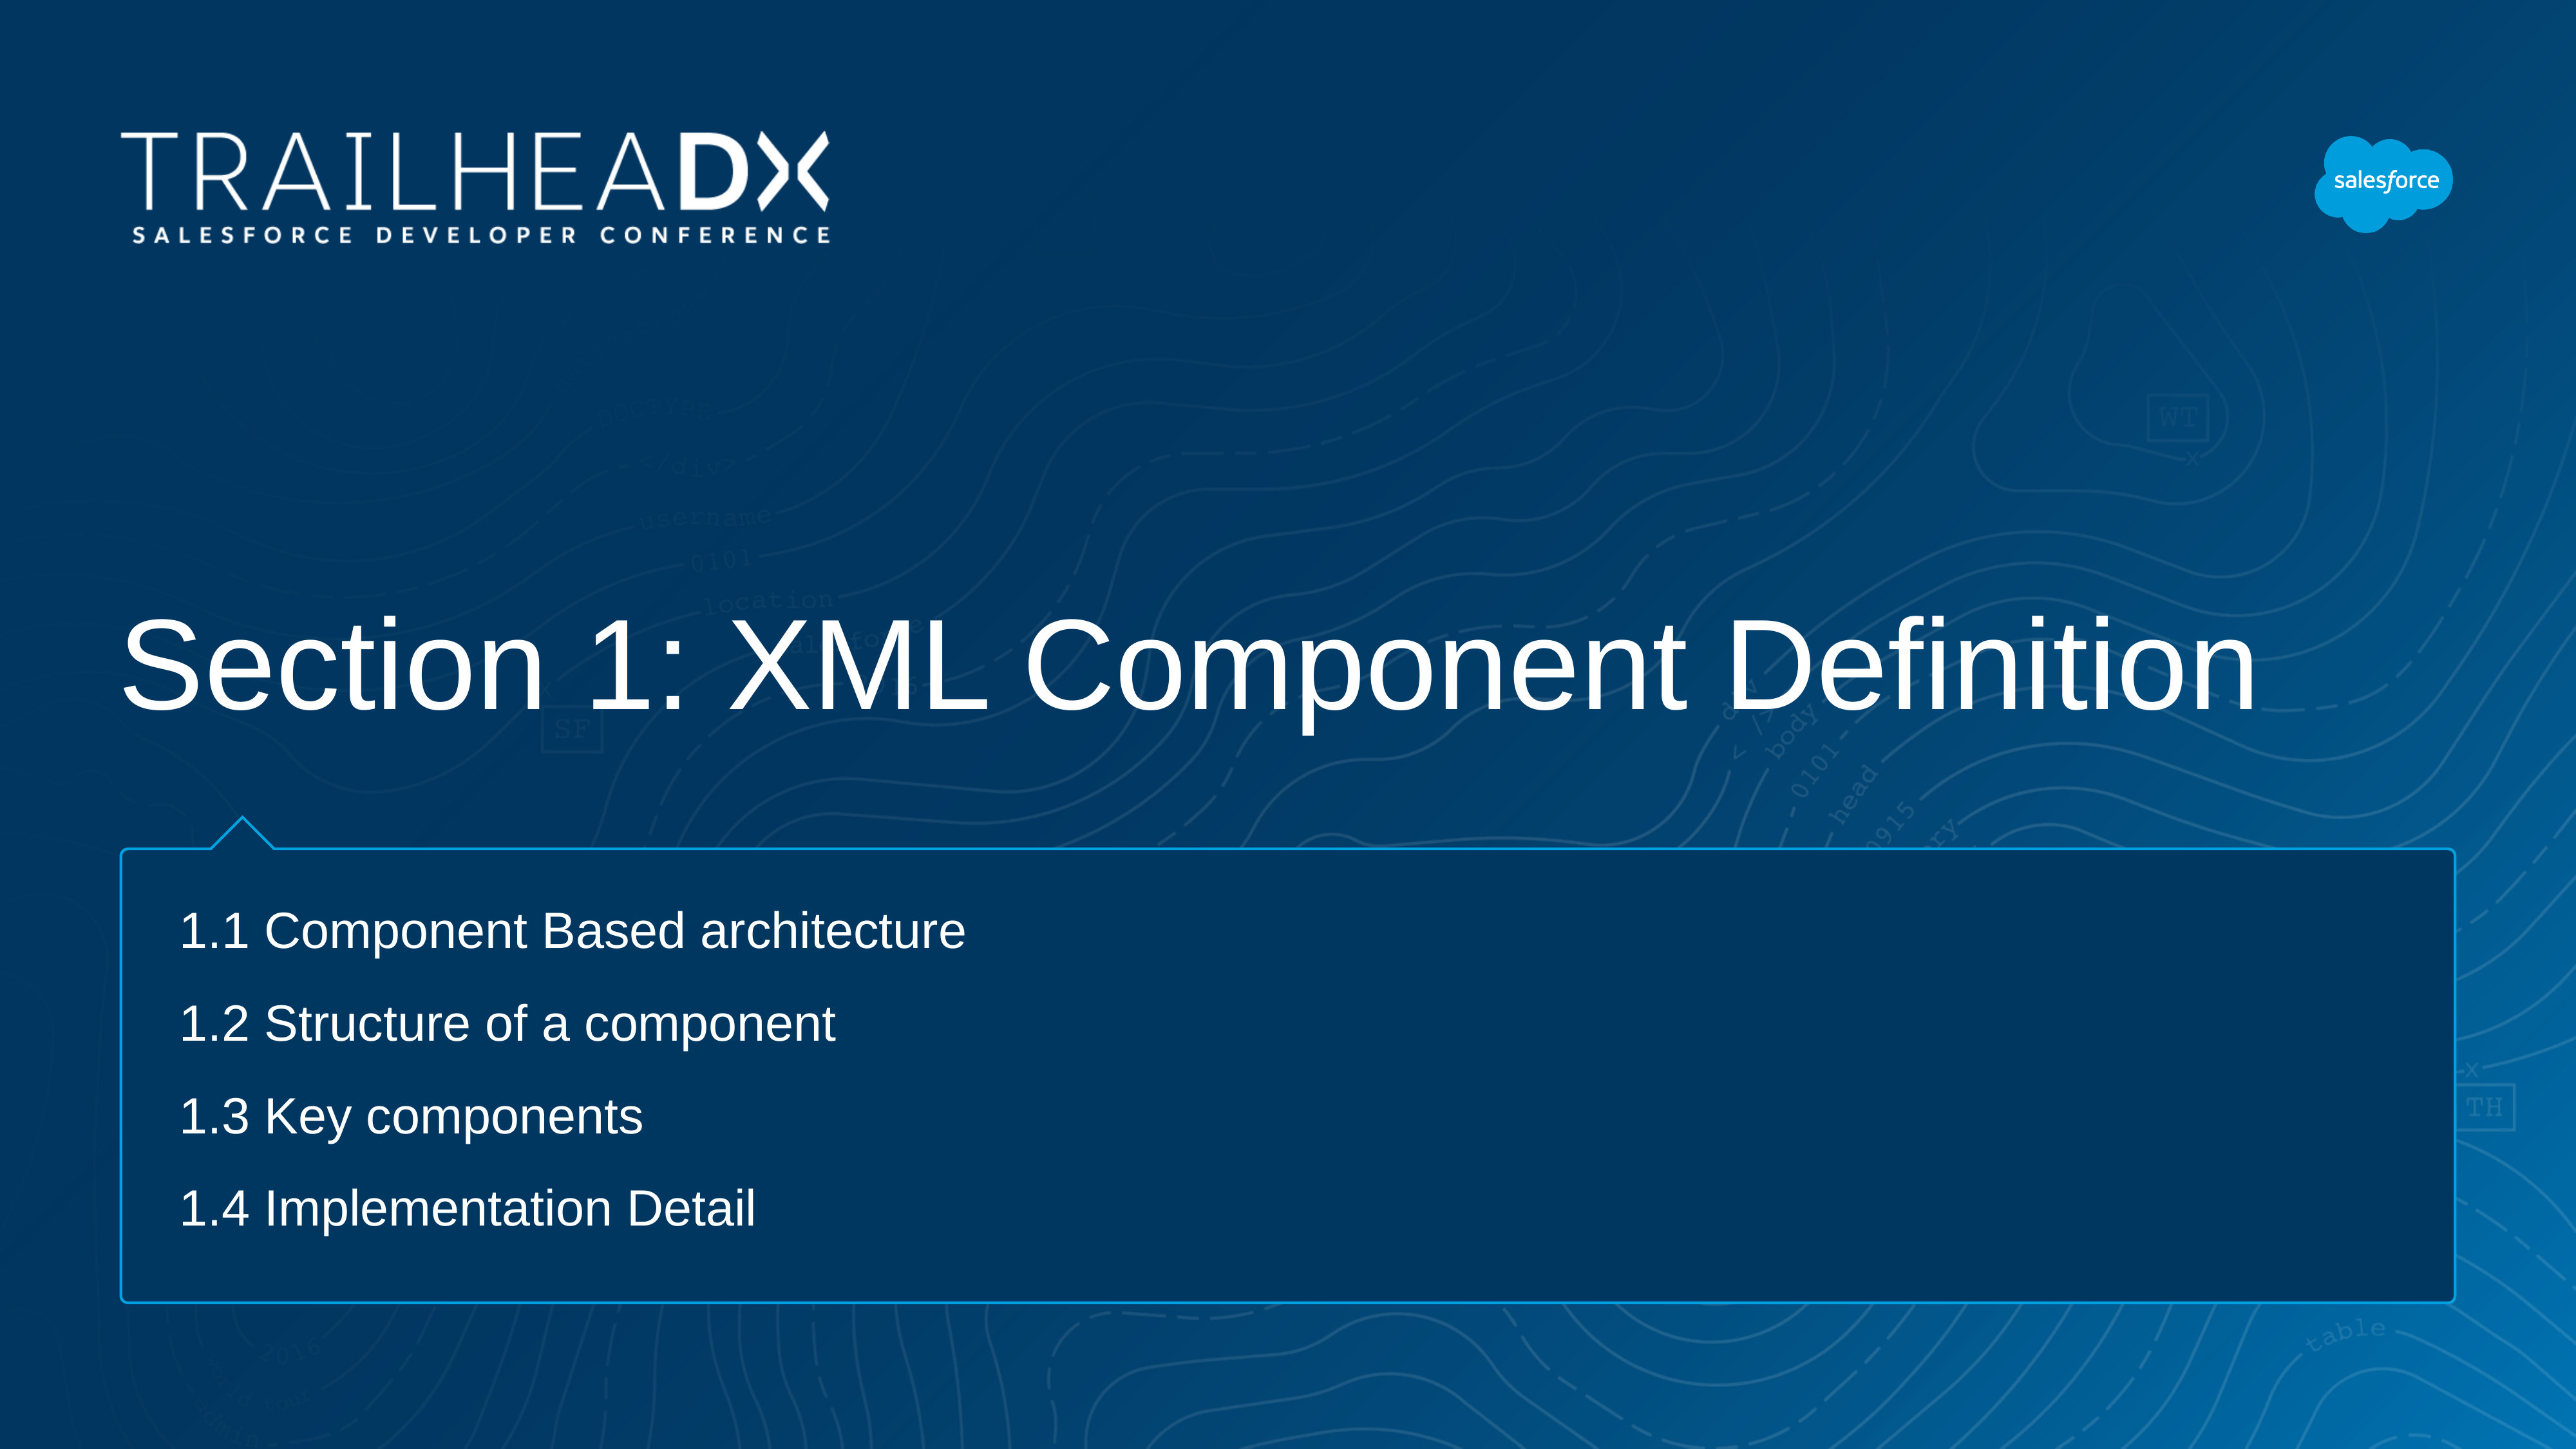

# Section 1: XML Component Definition
1.1 Component Based architecture
1.2 Structure of a component
1.3 Key components
1.4 Implementation Detail